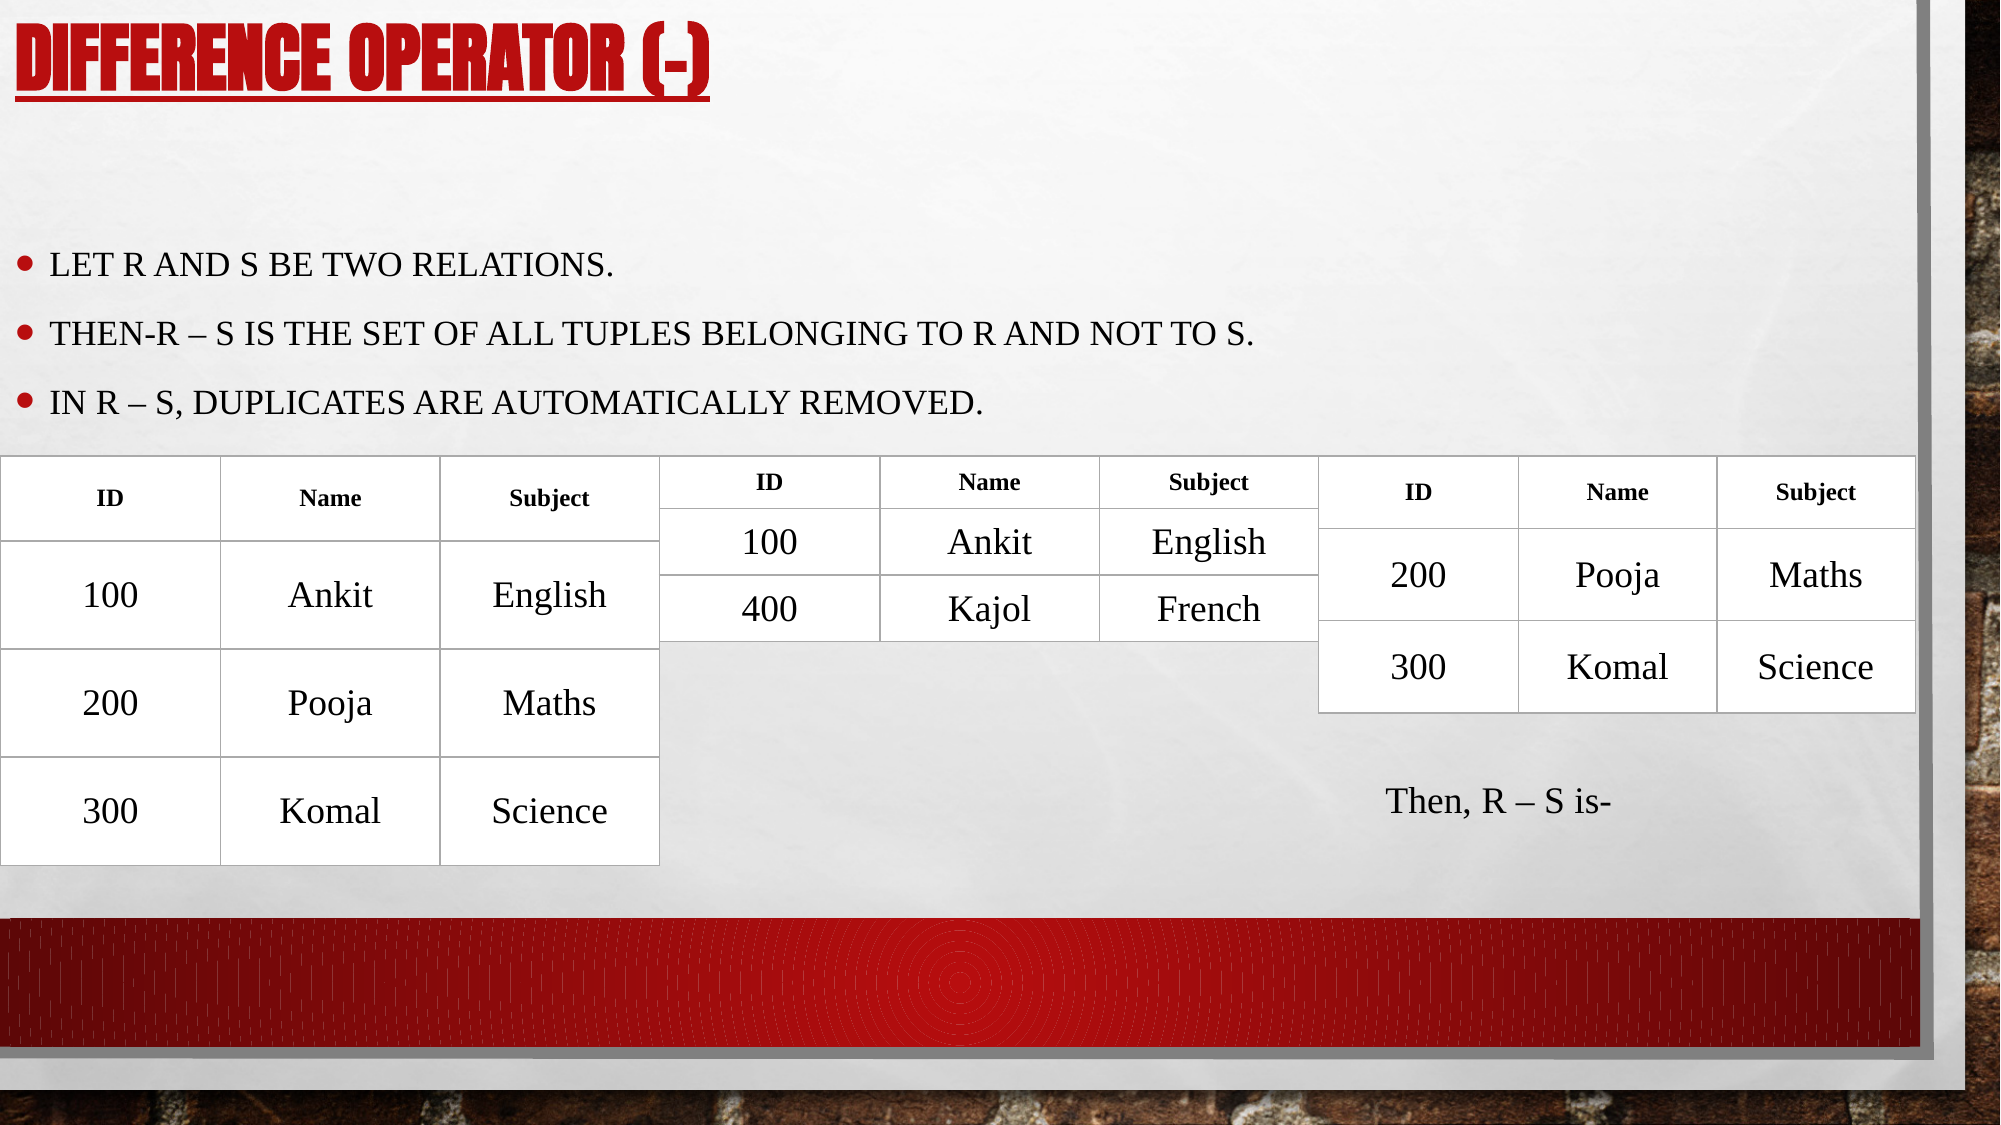

# Difference Operator (-)
Let R and S be two relations.
Then-R – S is the set of all tuples belonging to R and not to S.
In R – S, duplicates are automatically removed.
∏ CUSTOMER_NAME (BORROW) - ∏ CUSTOMER_NAME (DEPOSITOR)

| ID | Name | Subject |
| --- | --- | --- |
| 100 | Ankit | English |
| 200 | Pooja | Maths |
| 300 | Komal | Science |
| ID | Name | Subject |
| --- | --- | --- |
| 100 | Ankit | English |
| 400 | Kajol | French |
| ID | Name | Subject |
| --- | --- | --- |
| 200 | Pooja | Maths |
| 300 | Komal | Science |
Then, R – S is-